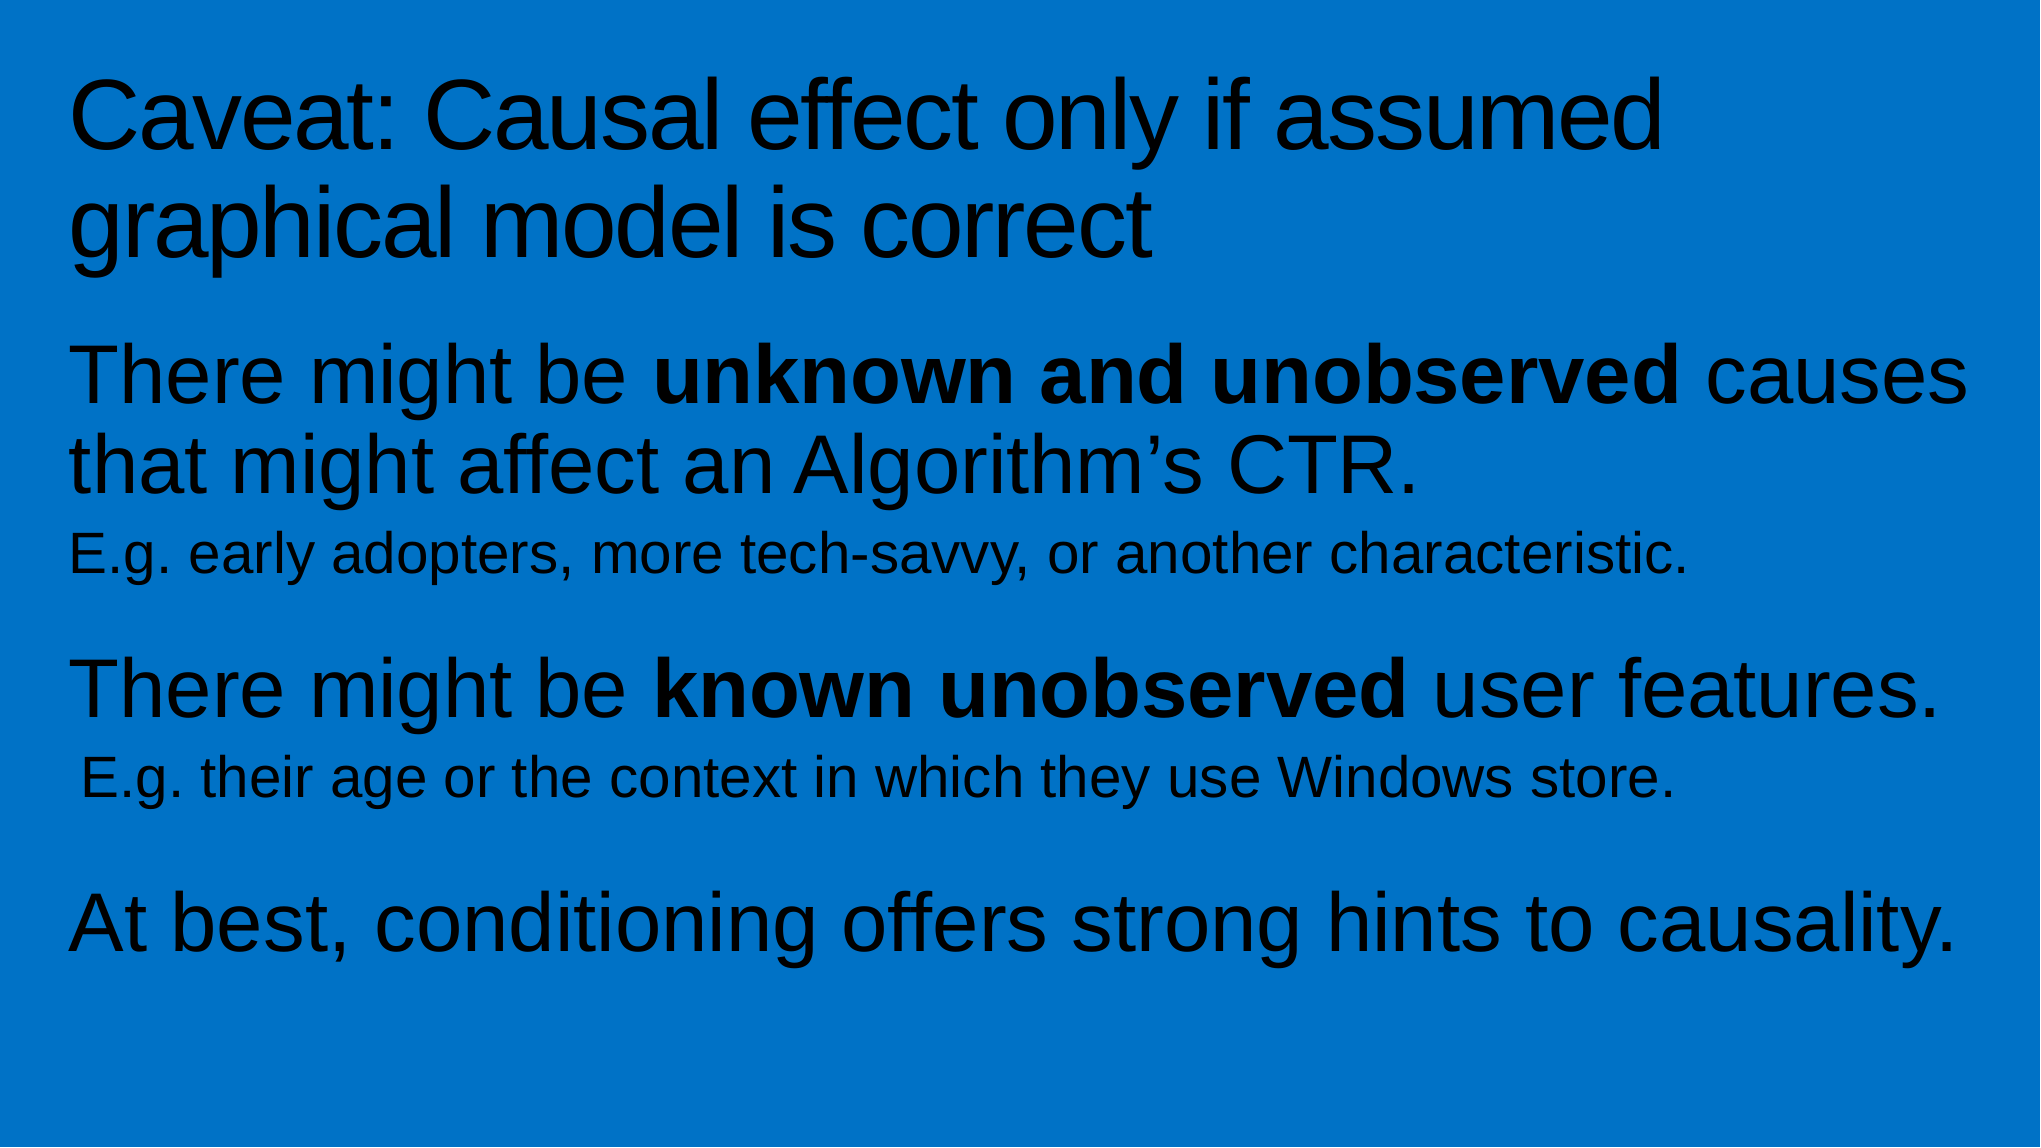

# Caveat: Causal effect only if assumed graphical model is correct
There might be unknown and unobserved causes that might affect an Algorithm’s CTR.
E.g. early adopters, more tech-savvy, or another characteristic.

There might be known unobserved user features.
 E.g. their age or the context in which they use Windows store.

At best, conditioning offers strong hints to causality.